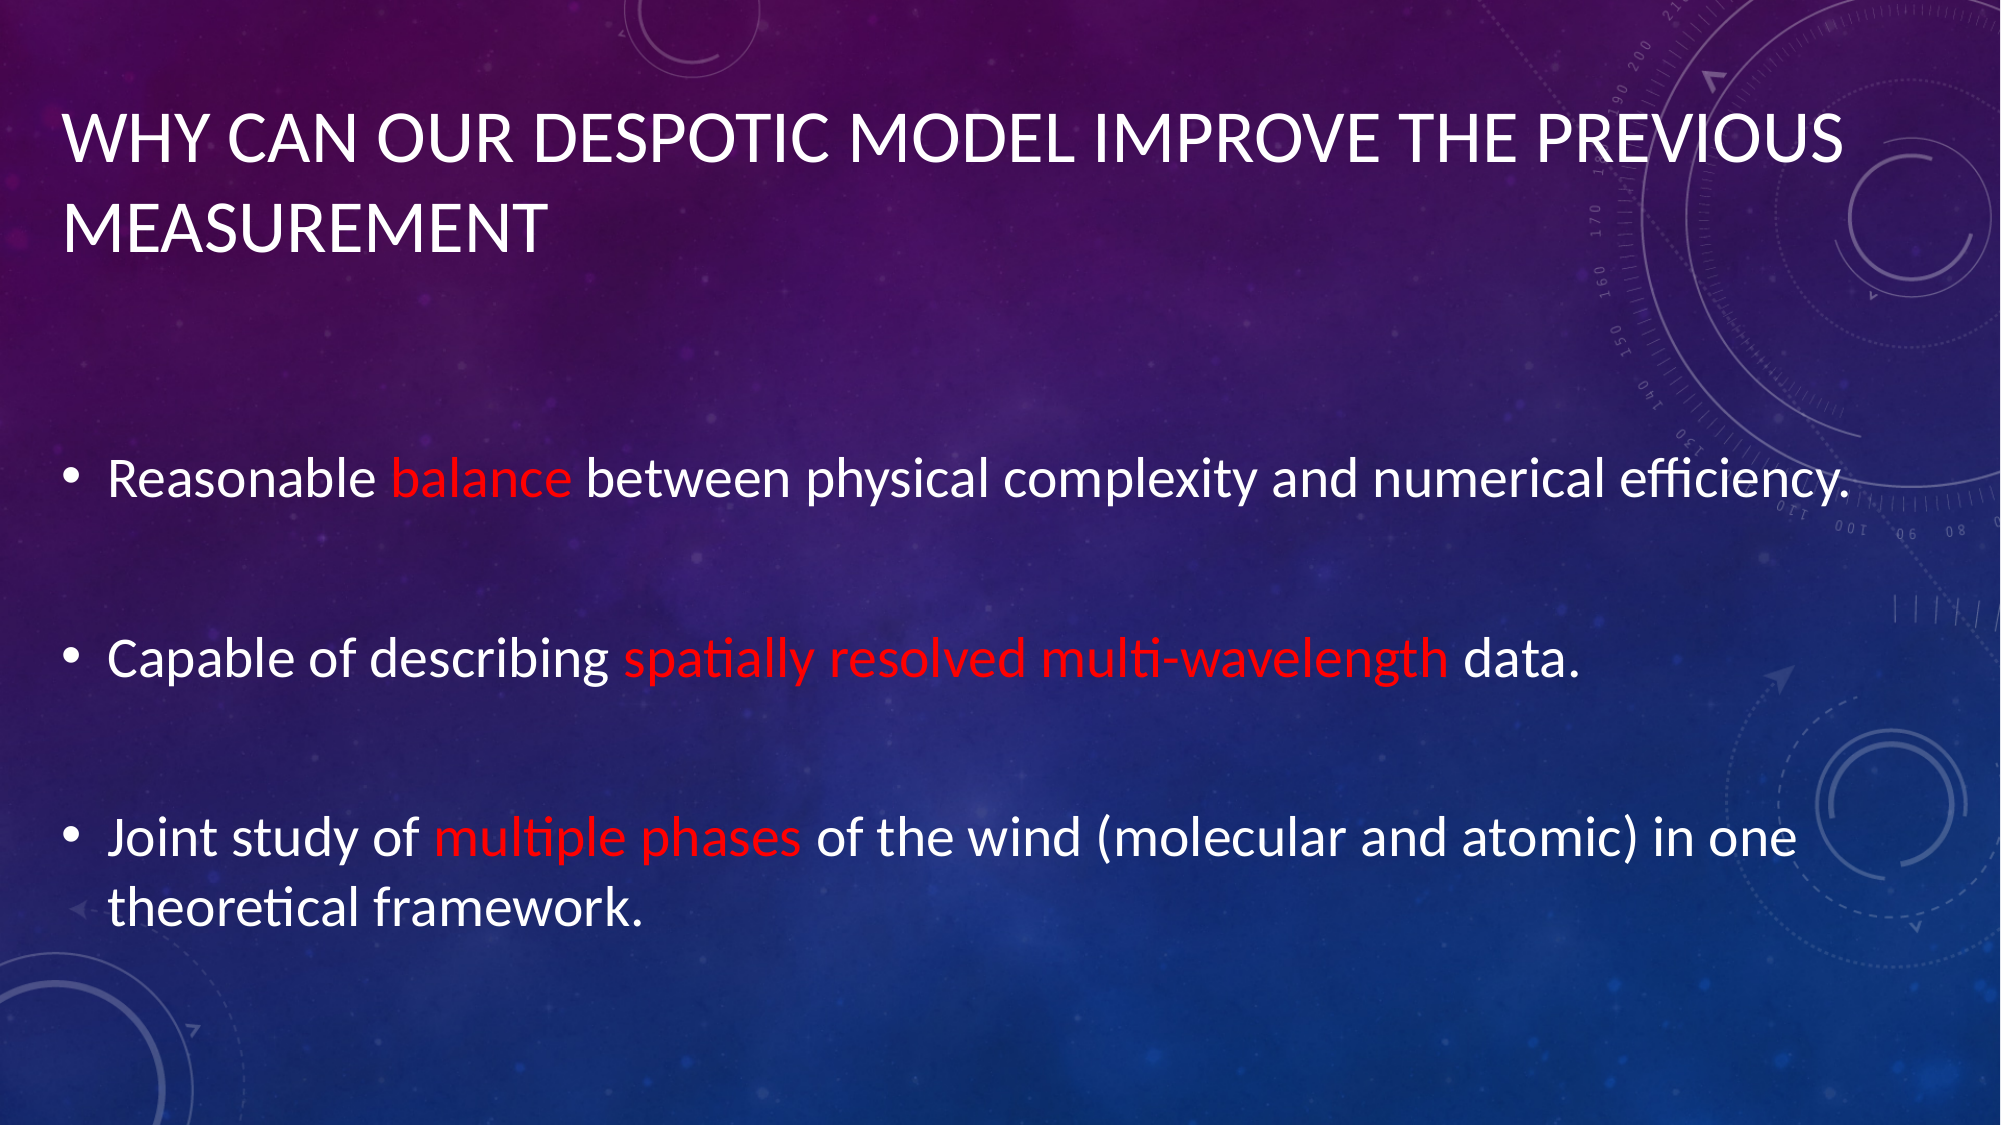

# Why can our DESPOTIC model improve the previous measurement

Reasonable balance between physical complexity and numerical efficiency.

Capable of describing spatially resolved multi-wavelength data.

Joint study of multiple phases of the wind (molecular and atomic) in one theoretical framework.